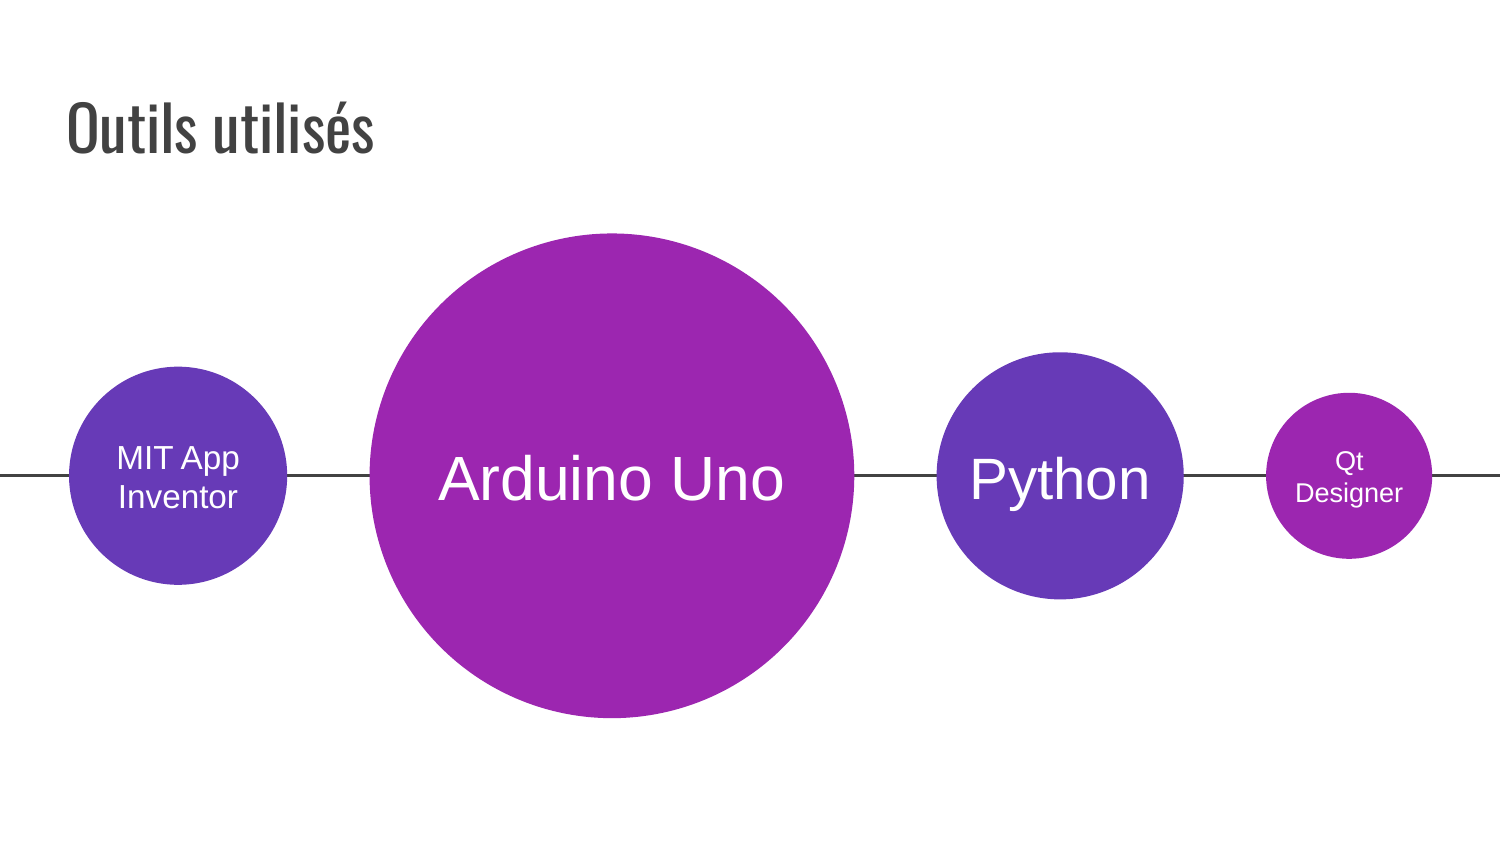

# Outils utilisés

MIT App Inventor
Arduino Uno
Python
Qt Designer